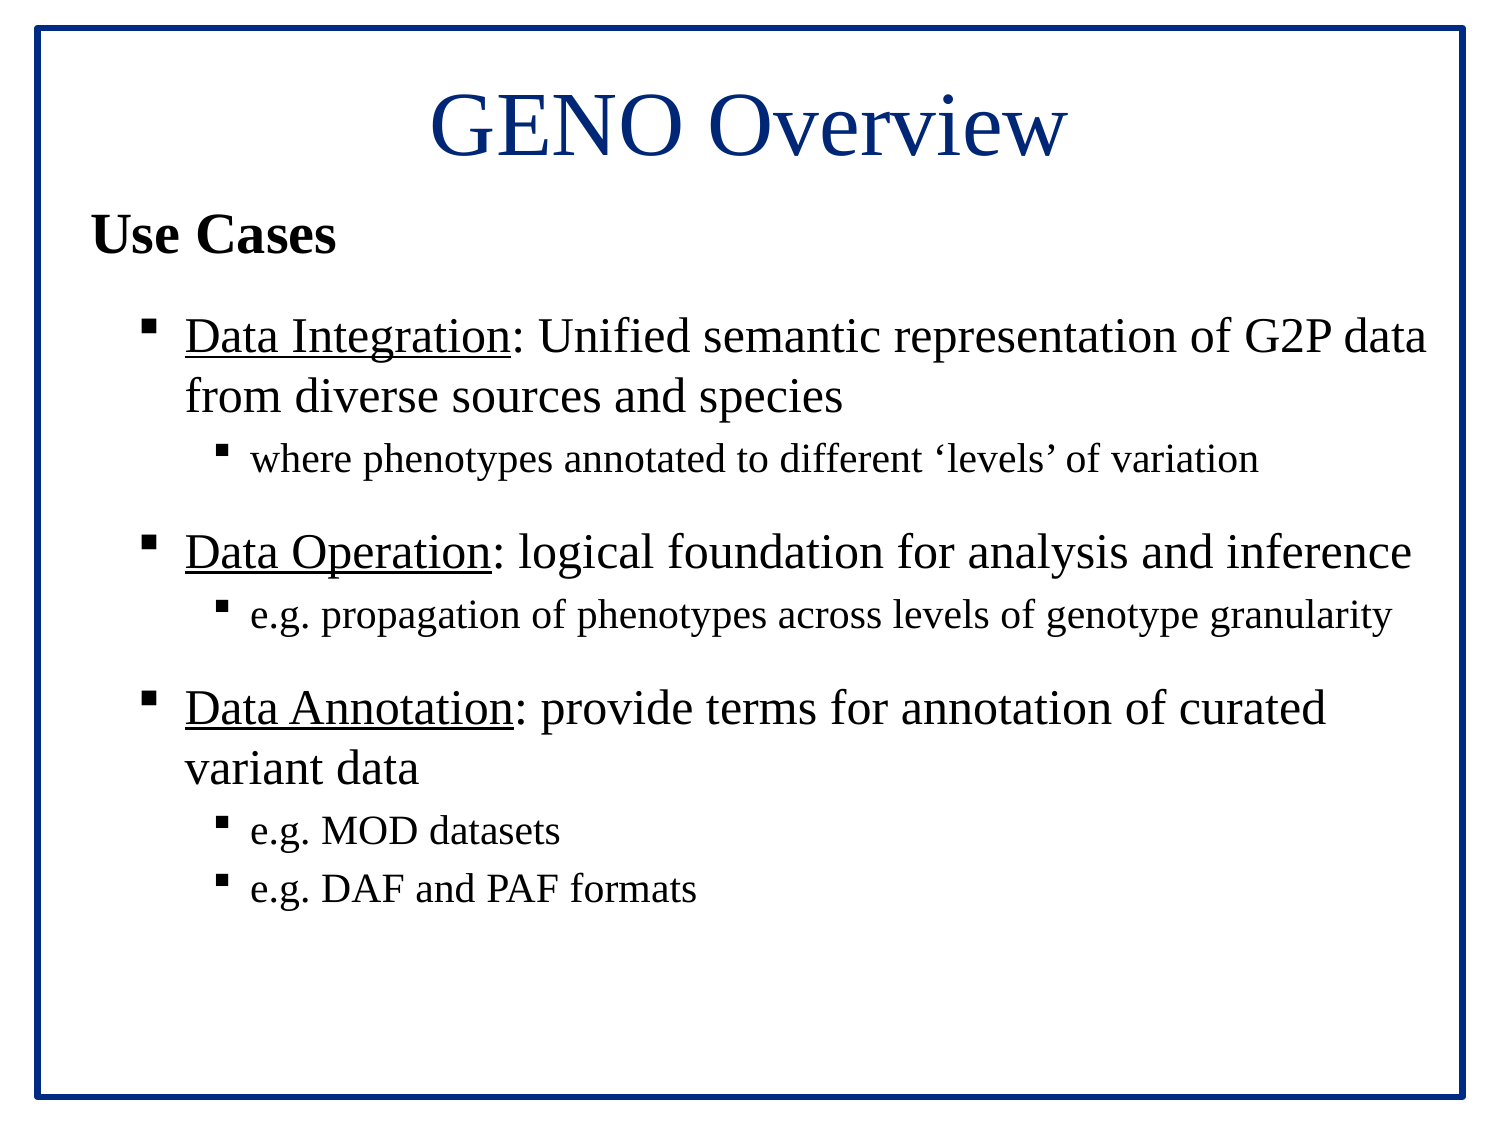

# GENO Overview

Use Cases
Data Integration: Unified semantic representation of G2P data from diverse sources and species
where phenotypes annotated to different ‘levels’ of variation
Data Operation: logical foundation for analysis and inference
e.g. propagation of phenotypes across levels of genotype granularity
Data Annotation: provide terms for annotation of curated variant data
e.g. MOD datasets
e.g. DAF and PAF formats